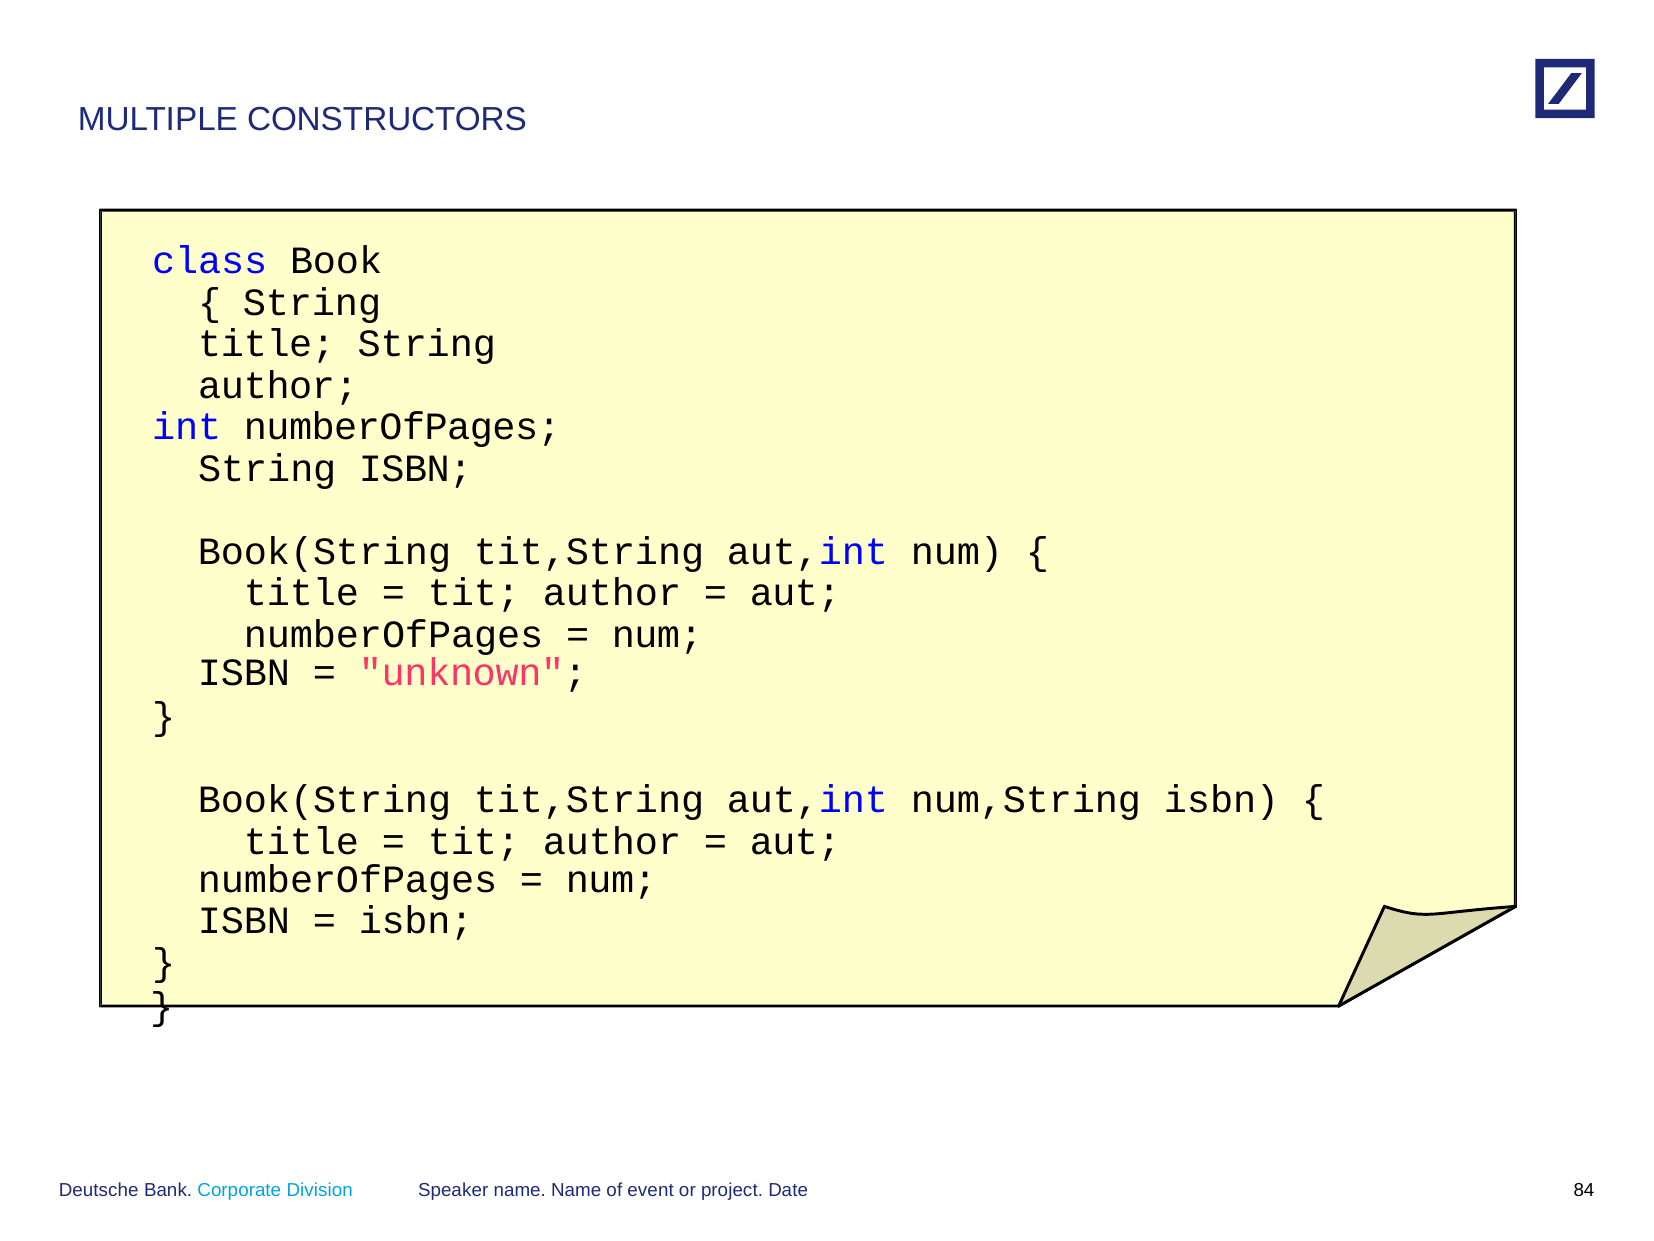

# MULTIPLE CONSTRUCTORS

class Book { String title; String author;
int numberOfPages; String ISBN;
Book(String tit,String aut,int num) { title = tit; author = aut; numberOfPages = num;
ISBN = "unknown";
}
Book(String tit,String aut,int num,String isbn) { title = tit; author = aut;
numberOfPages = num;
ISBN = isbn;
}
}
Speaker name. Name of event or project. Date
84